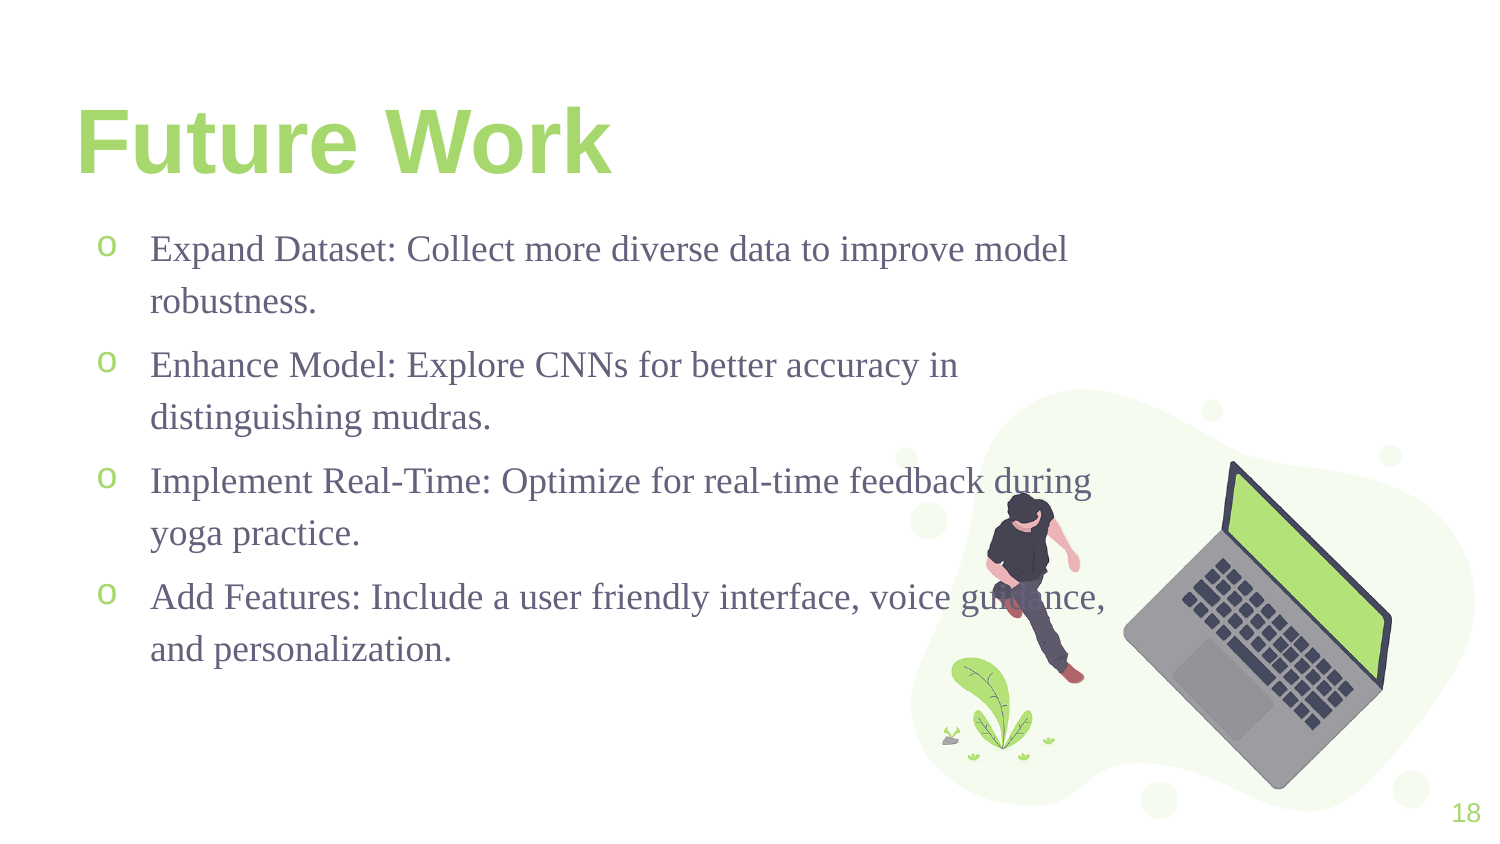

# Future Work
Expand Dataset: Collect more diverse data to improve model robustness.
Enhance Model: Explore CNNs for better accuracy in distinguishing mudras.
Implement Real-Time: Optimize for real-time feedback during yoga practice.
Add Features: Include a user friendly interface, voice guidance, and personalization.
18